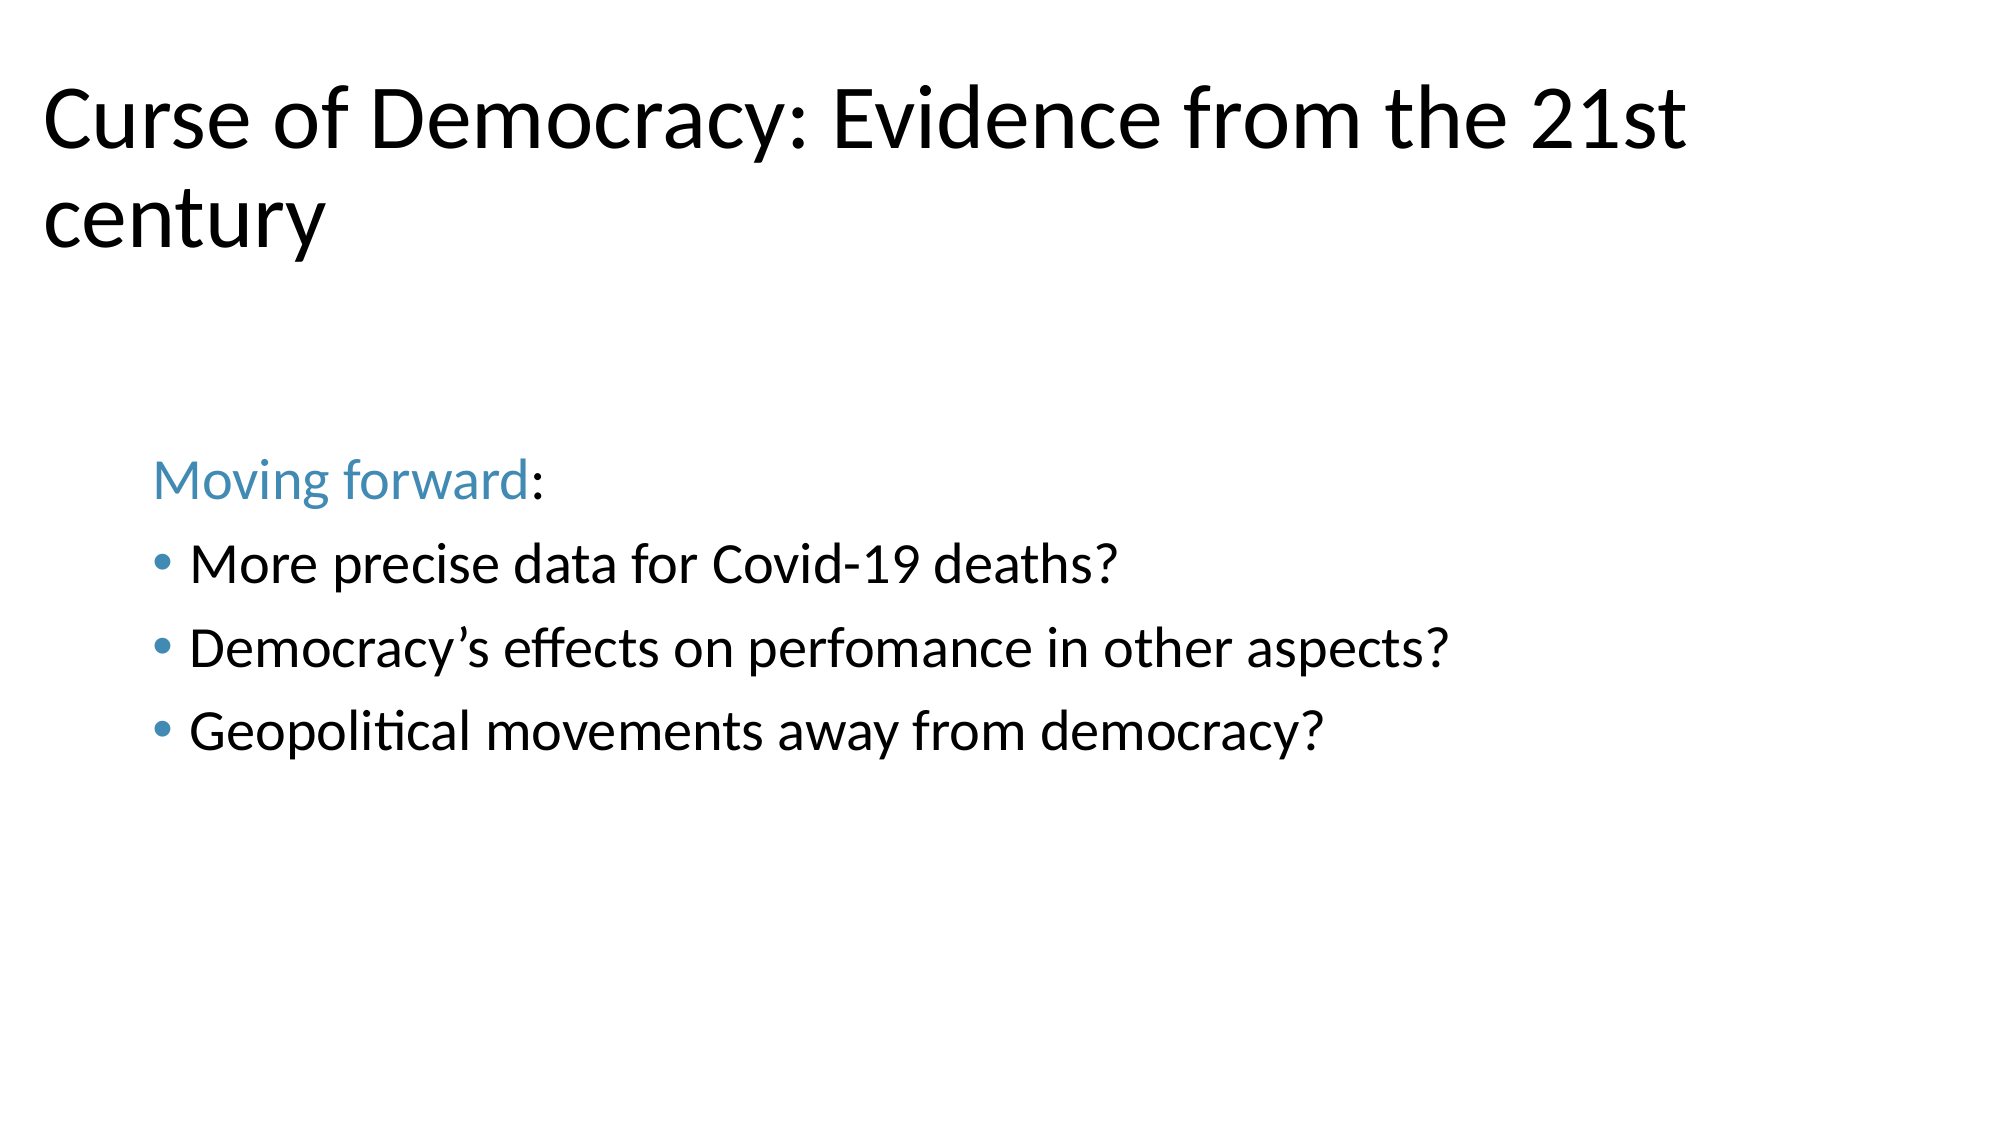

# Curse of Democracy: Evidence from the 21st century

Moving forward:
More precise data for Covid-19 deaths?
Democracy’s effects on perfomance in other aspects?
Geopolitical movements away from democracy?